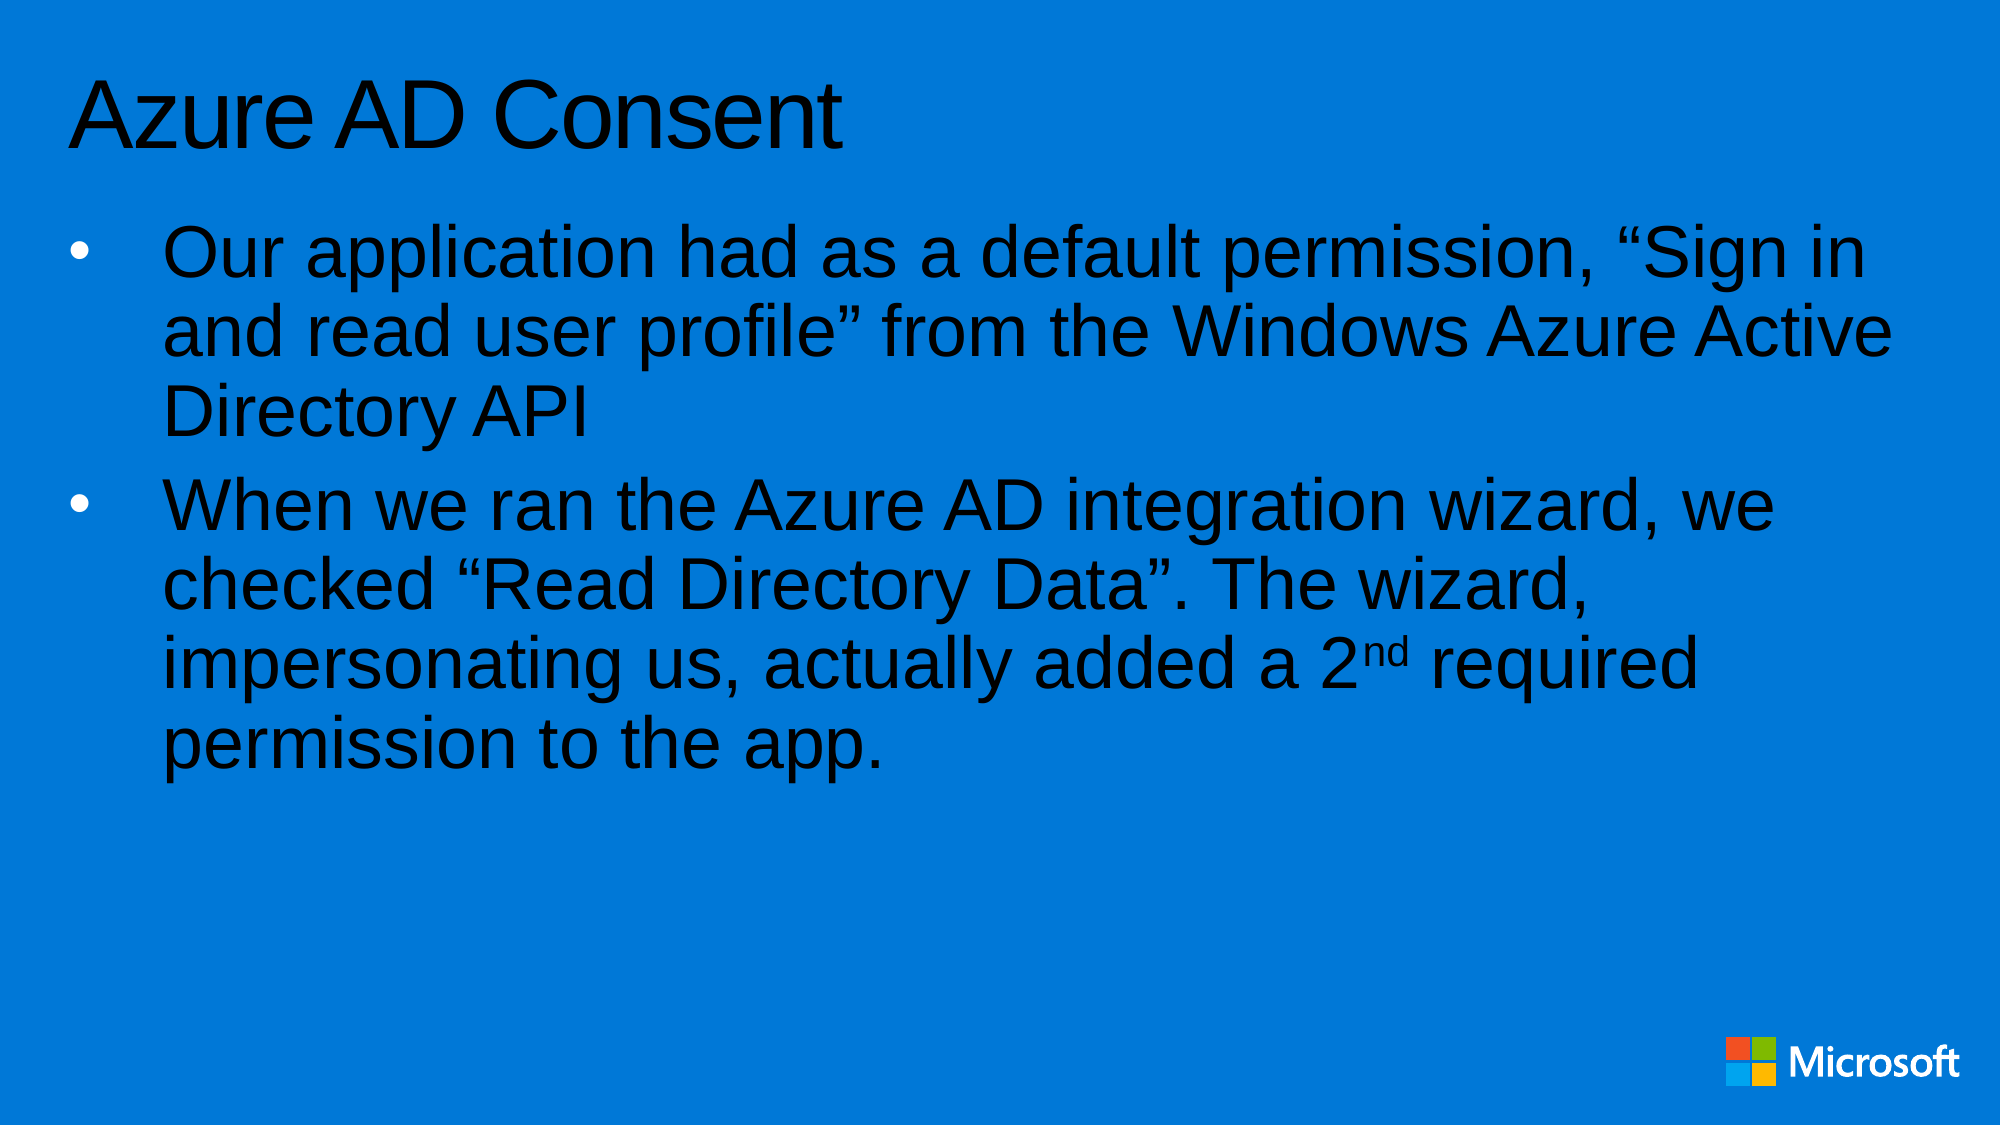

# Azure AD Consent
Our application had as a default permission, “Sign in and read user profile” from the Windows Azure Active Directory API
When we ran the Azure AD integration wizard, we checked “Read Directory Data”. The wizard, impersonating us, actually added a 2nd required permission to the app.